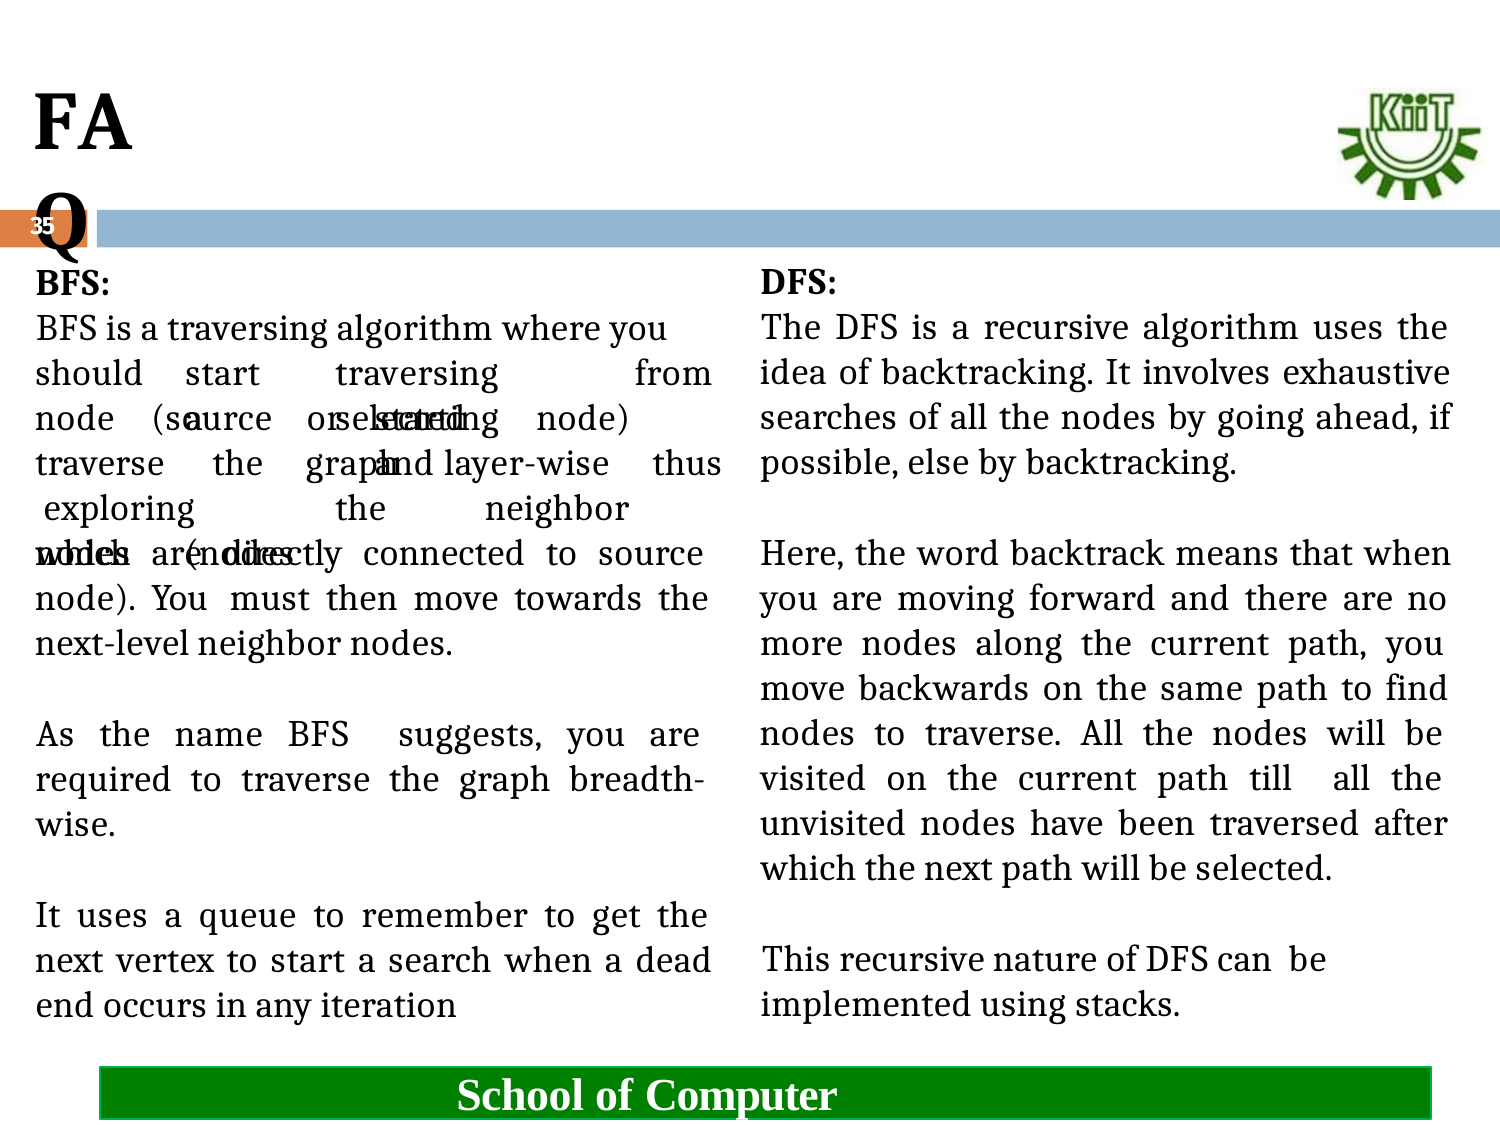

# FAQ

35
DFS:
The DFS is a recursive algorithm uses the  idea of backtracking. It involves exhaustive  searches of all the nodes by going ahead, if  possible, else by backtracking.

Here, the word backtrack means that when  you are moving forward and there are no  more nodes along the current path, you  move backwards on the same path to find  nodes to traverse. All the nodes will be  visited on the current path till  all the  unvisited nodes have been traversed after  which the next path will be selected.

This recursive nature of DFS can be
implemented using stacks.
BFS:
BFS is a traversing algorithm where you  should	start	traversing	from	a	selected
node	(source	or
traverse	the
starting	node)	and
thus  exploring	the	neighbor	nodes	(nodes
graph	layer-wise
which are directly connected to source  node). You must then move towards the  next-level neighbor nodes.

As the name BFS  suggests, you are  required to traverse the graph breadth-  wise.

It uses a queue to remember to get the  next vertex to start a search when a dead  end occurs in any iteration

School of Computer Engineering